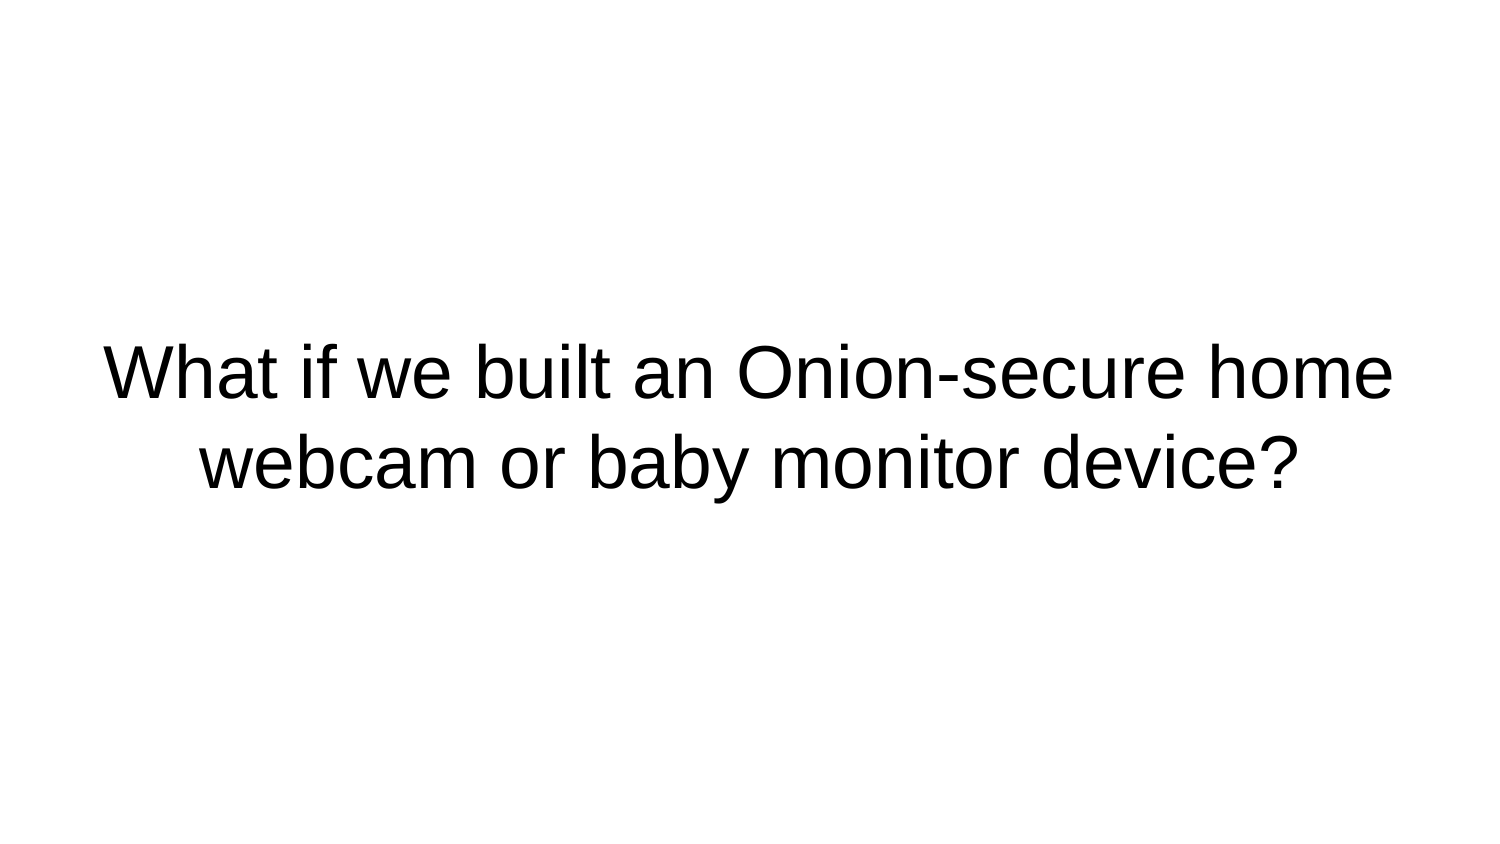

# What if we built an Onion-secure home webcam or baby monitor device?